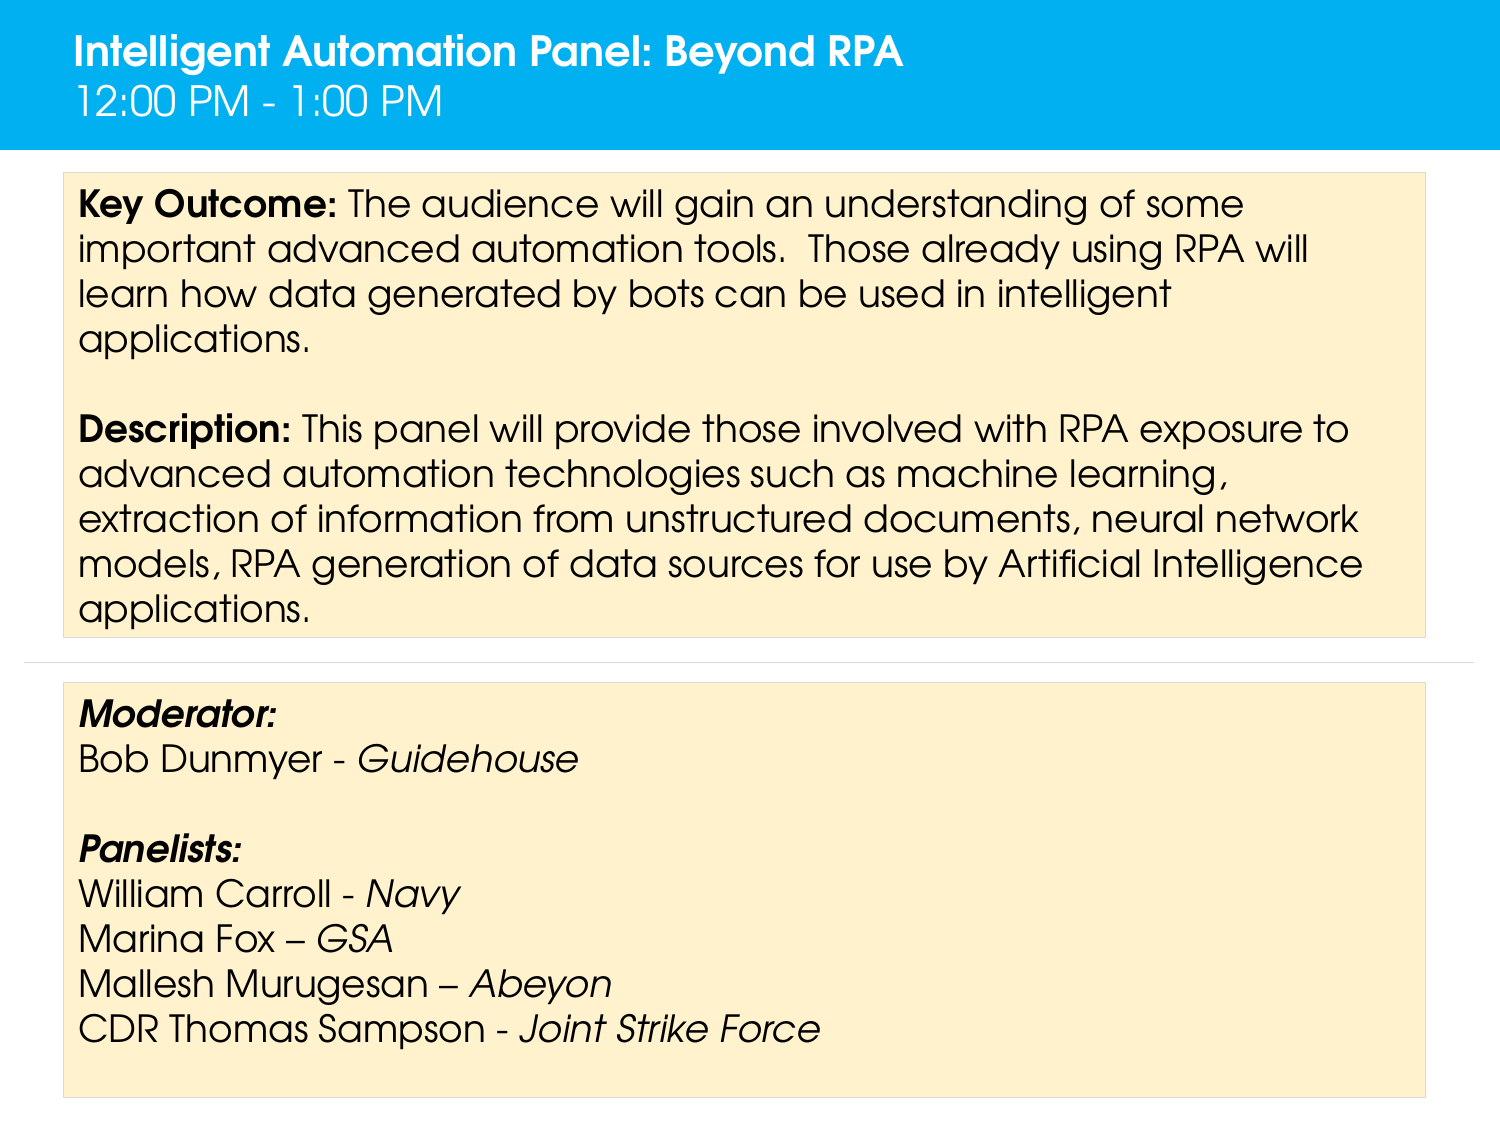

Intelligent Automation Panel: Beyond RPA
     12:00 PM - 1:00 PM
Key Outcome: The audience will gain an understanding of some important advanced automation tools.  Those already using RPA will learn how data generated by bots can be used in intelligent applications.
Description: This panel will provide those involved with RPA exposure to advanced automation technologies such as machine learning, extraction of information from unstructured documents, neural network models, RPA generation of data sources for use by Artificial Intelligence applications.
Moderator:
Bob Dunmyer - Guidehouse
Panelists:
William Carroll - Navy
Marina Fox – GSA
Mallesh Murugesan – Abeyon
CDR Thomas Sampson - Joint Strike Force